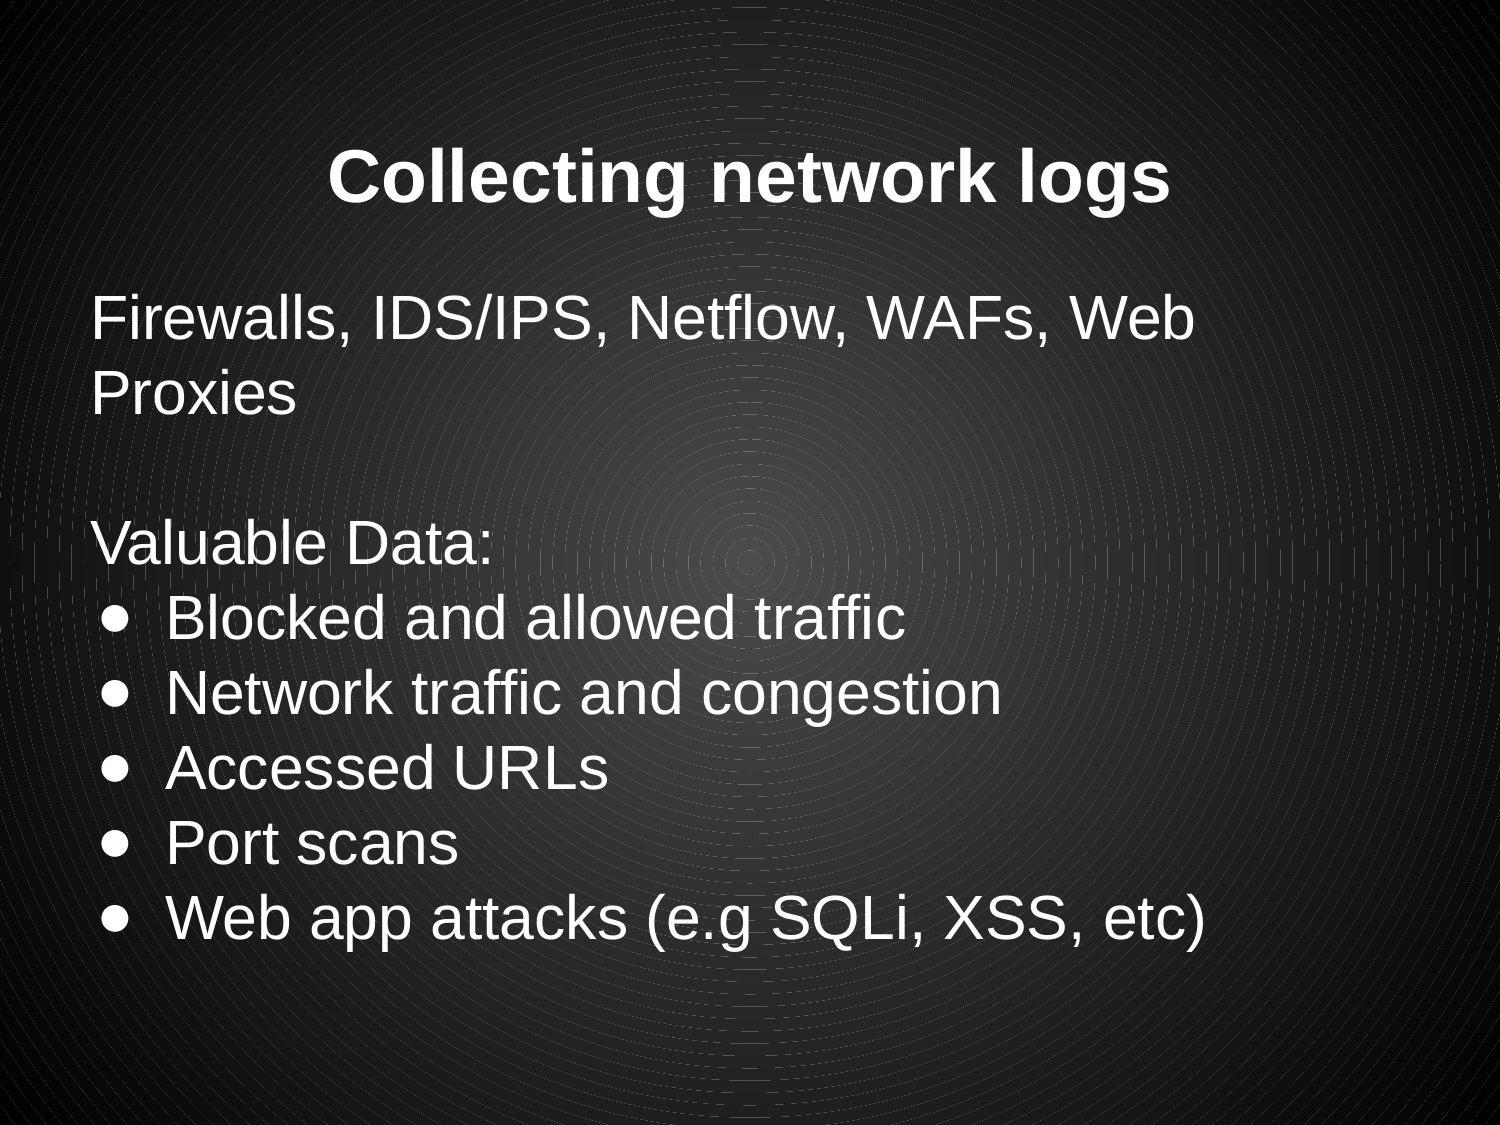

# Collecting network logs
Firewalls, IDS/IPS, Netflow, WAFs, Web Proxies

Valuable Data:
Blocked and allowed traffic
Network traffic and congestion
Accessed URLs
Port scans
Web app attacks (e.g SQLi, XSS, etc)